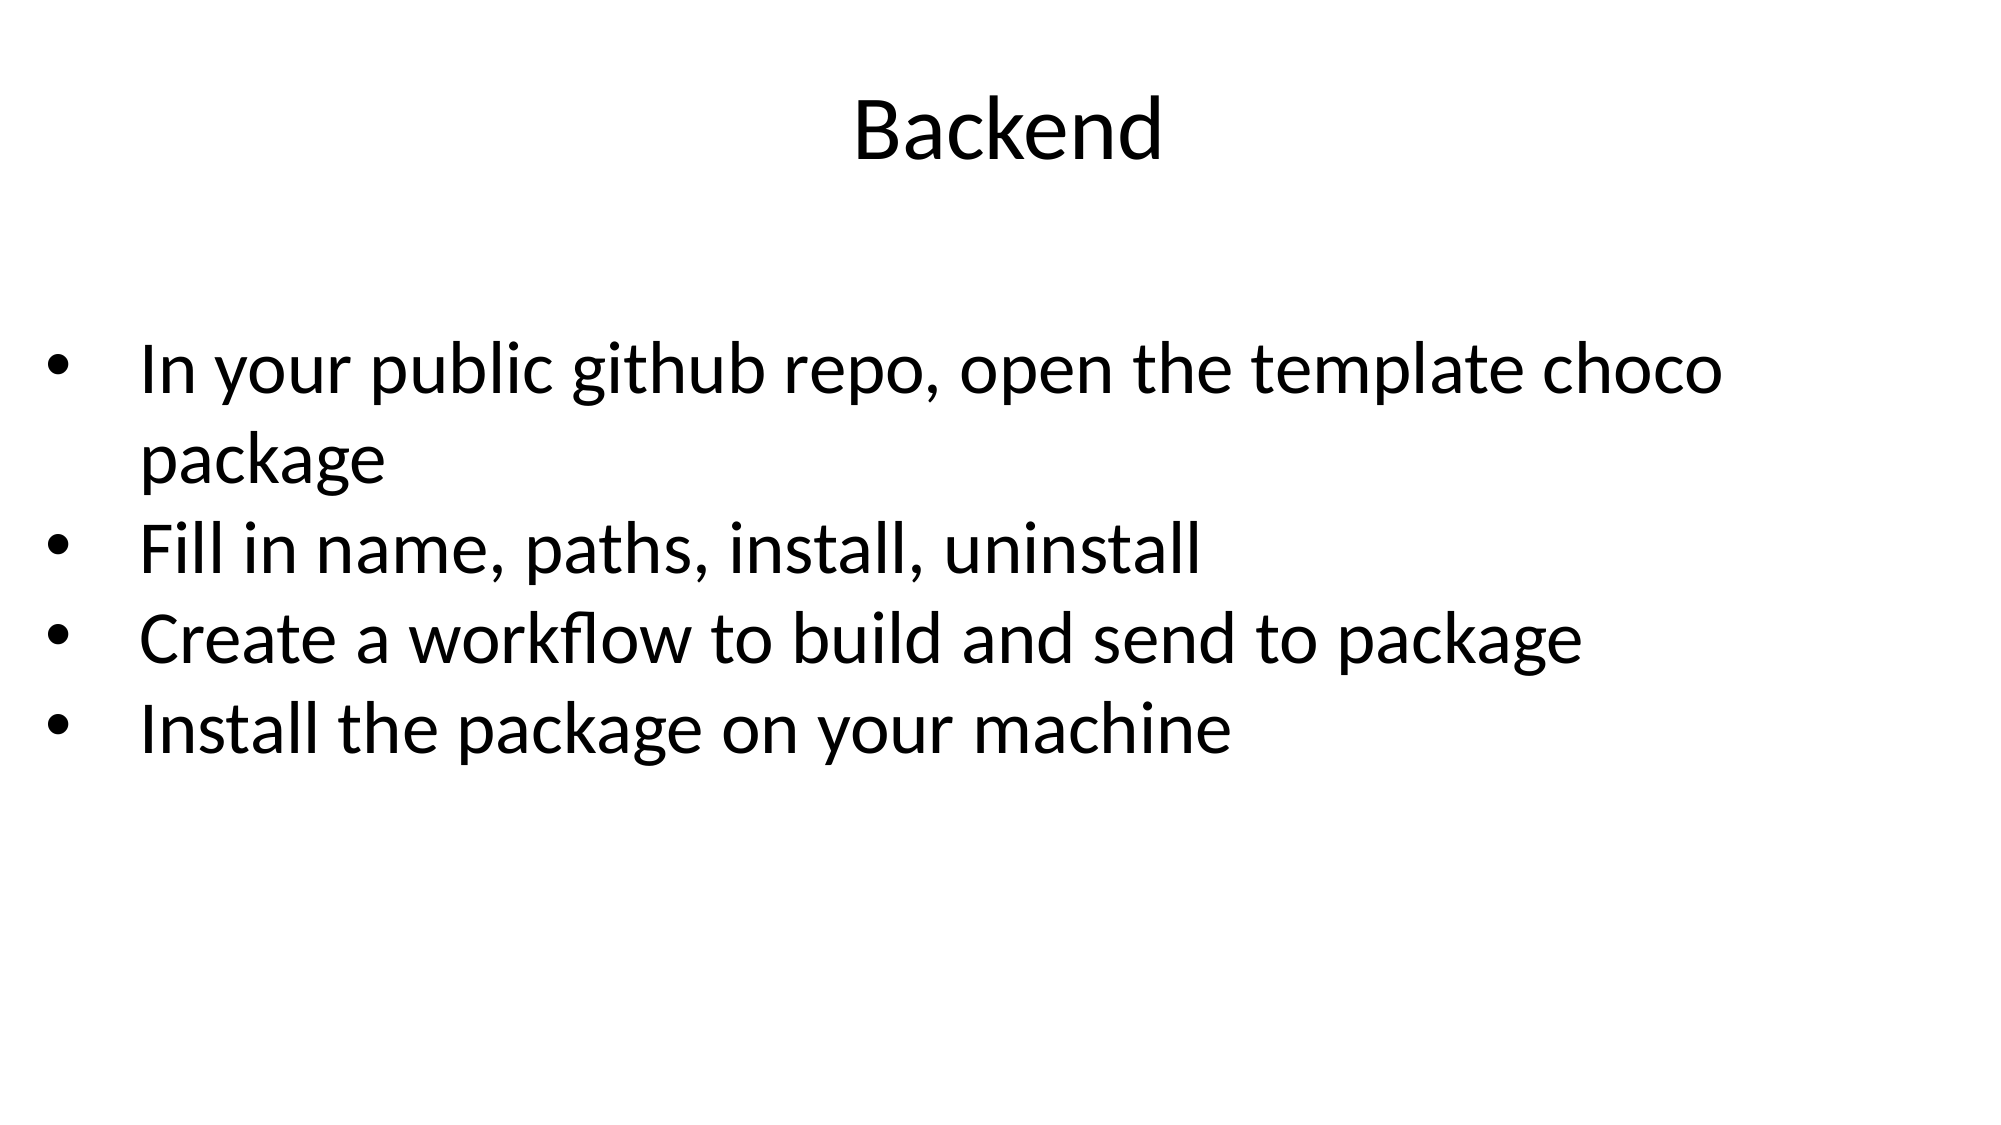

Backend
In your public github repo, open the template choco package
Fill in name, paths, install, uninstall
Create a workflow to build and send to package
Install the package on your machine